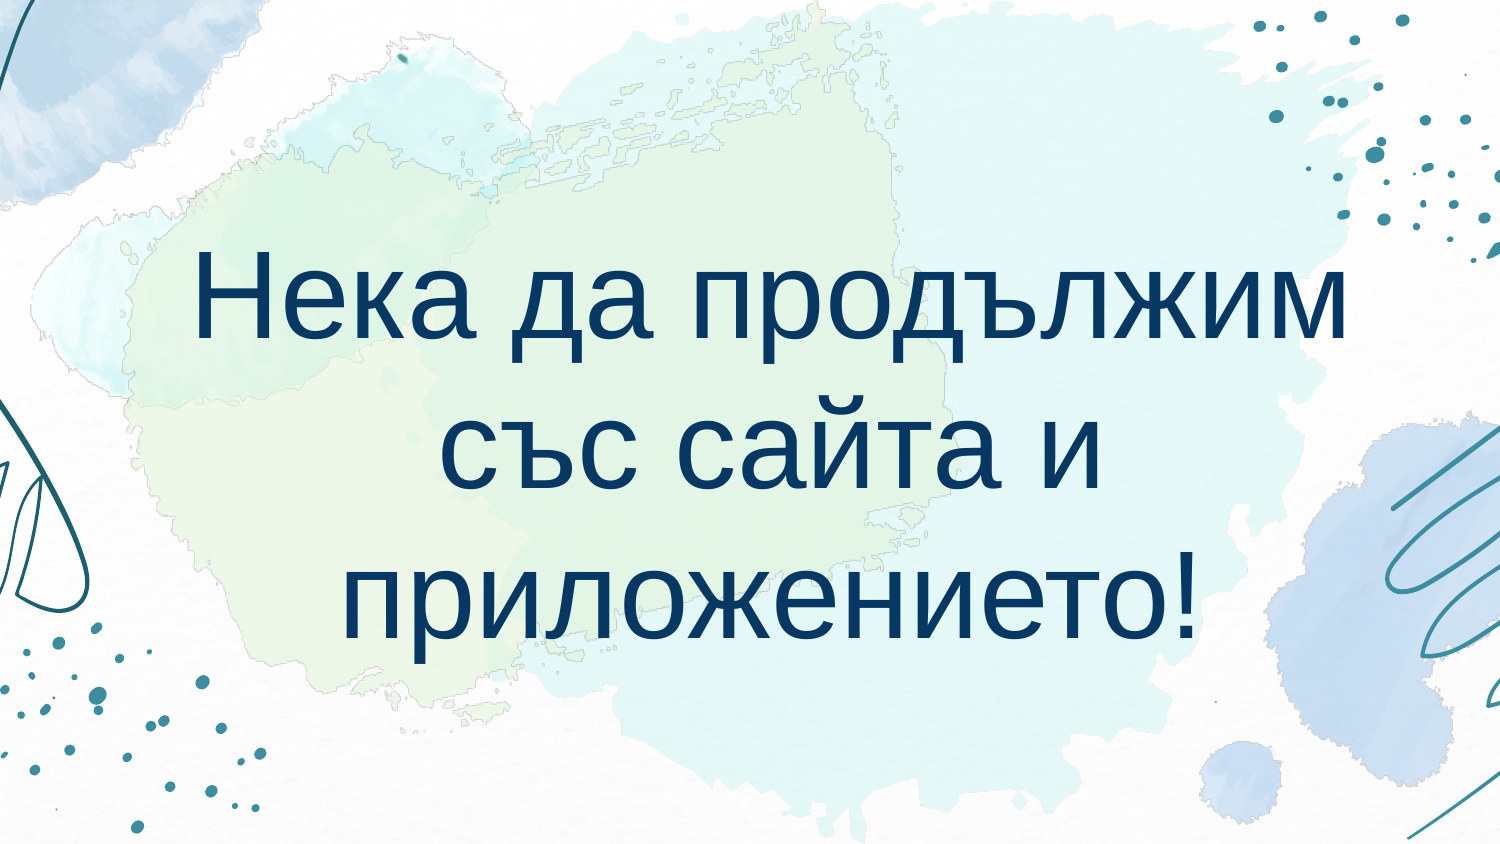

# Нека да продължим със сайта и приложението!